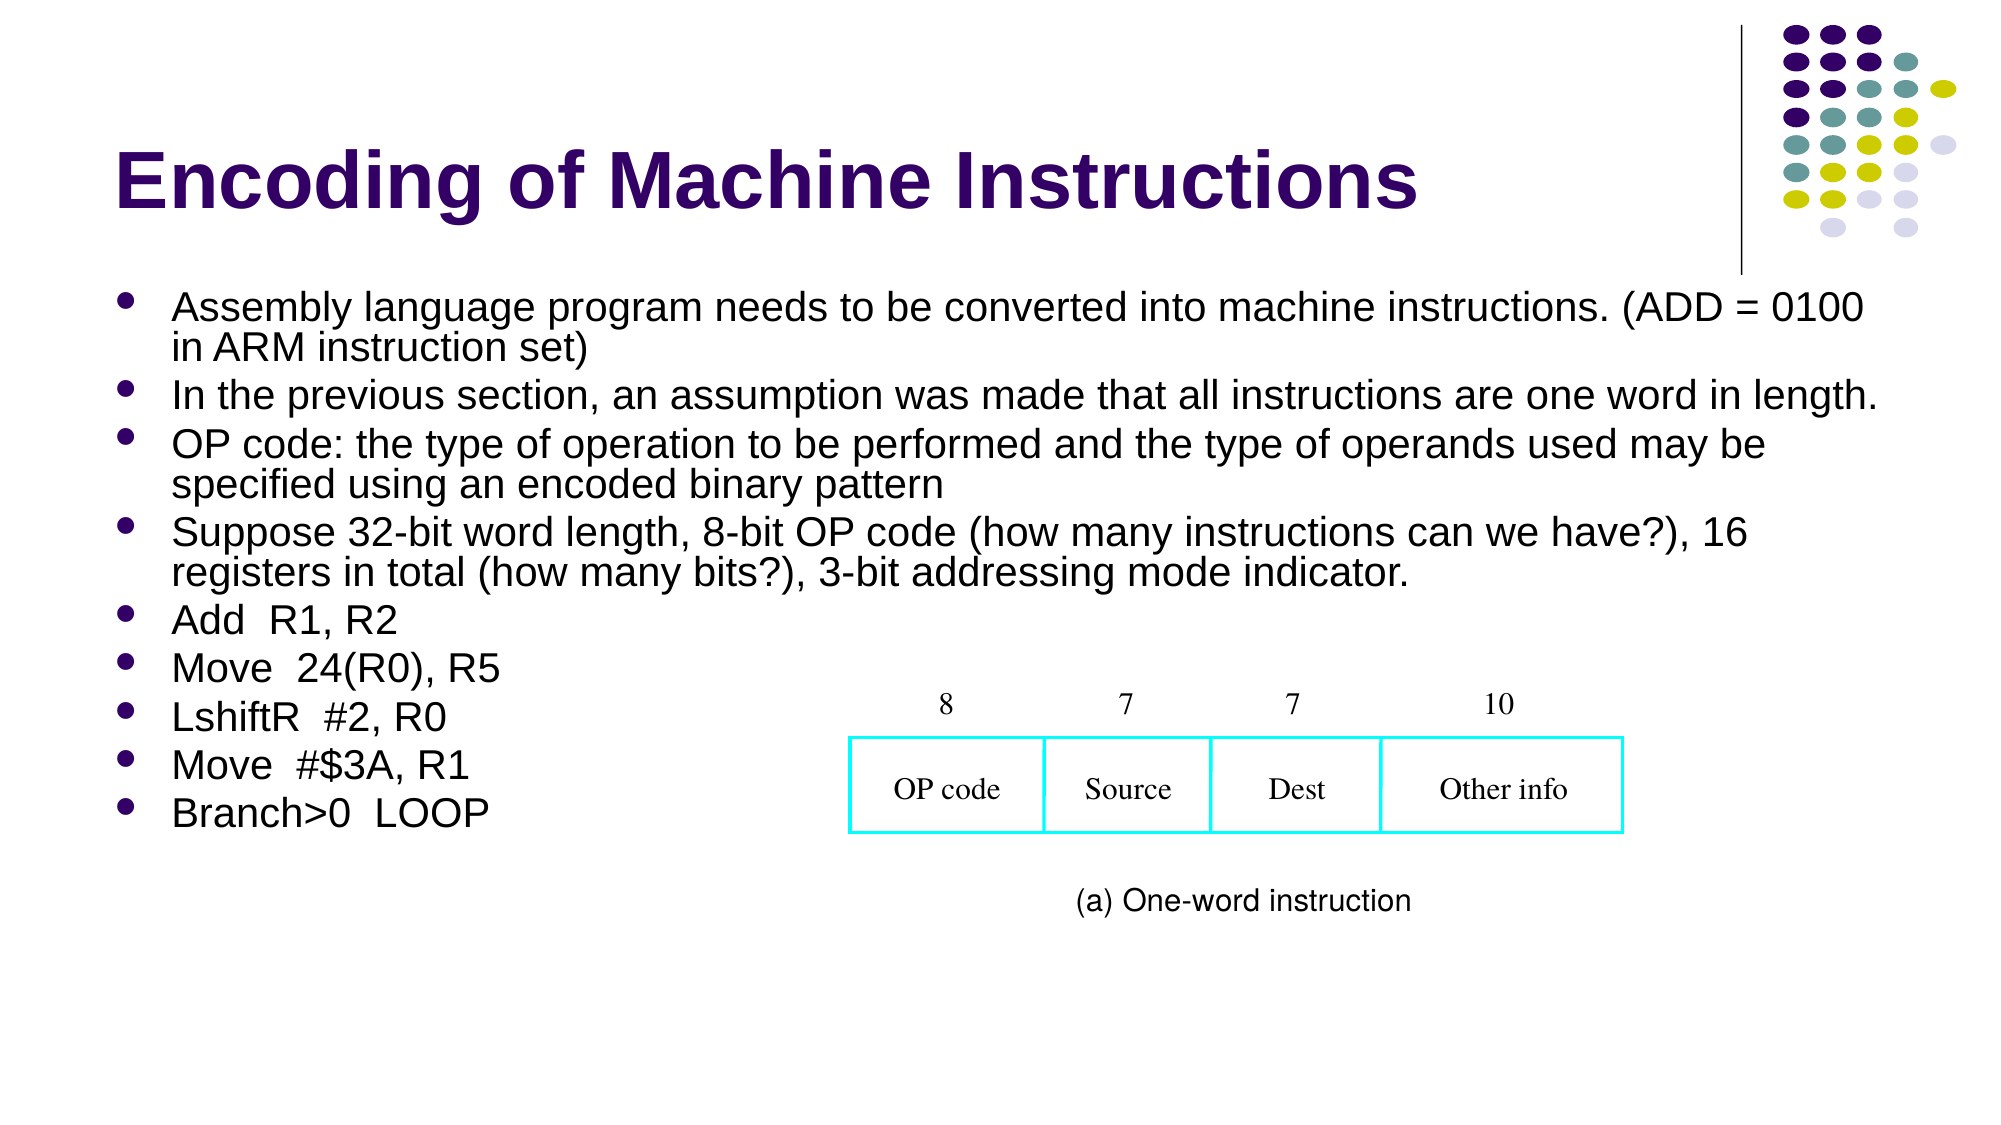

# Encoding of Machine Instructions
Assembly language program needs to be converted into machine instructions. (ADD = 0100 in ARM instruction set)
In the previous section, an assumption was made that all instructions are one word in length.
OP code: the type of operation to be performed and the type of operands used may be specified using an encoded binary pattern
Suppose 32-bit word length, 8-bit OP code (how many instructions can we have?), 16 registers in total (how many bits?), 3-bit addressing mode indicator.
Add  R1, R2
Move  24(R0), R5
LshiftR  #2, R0
Move  #$3A, R1
Branch>0  LOOP
8
7
7
10

OP code
Source
Dest
Other info
(a) One-word instruction